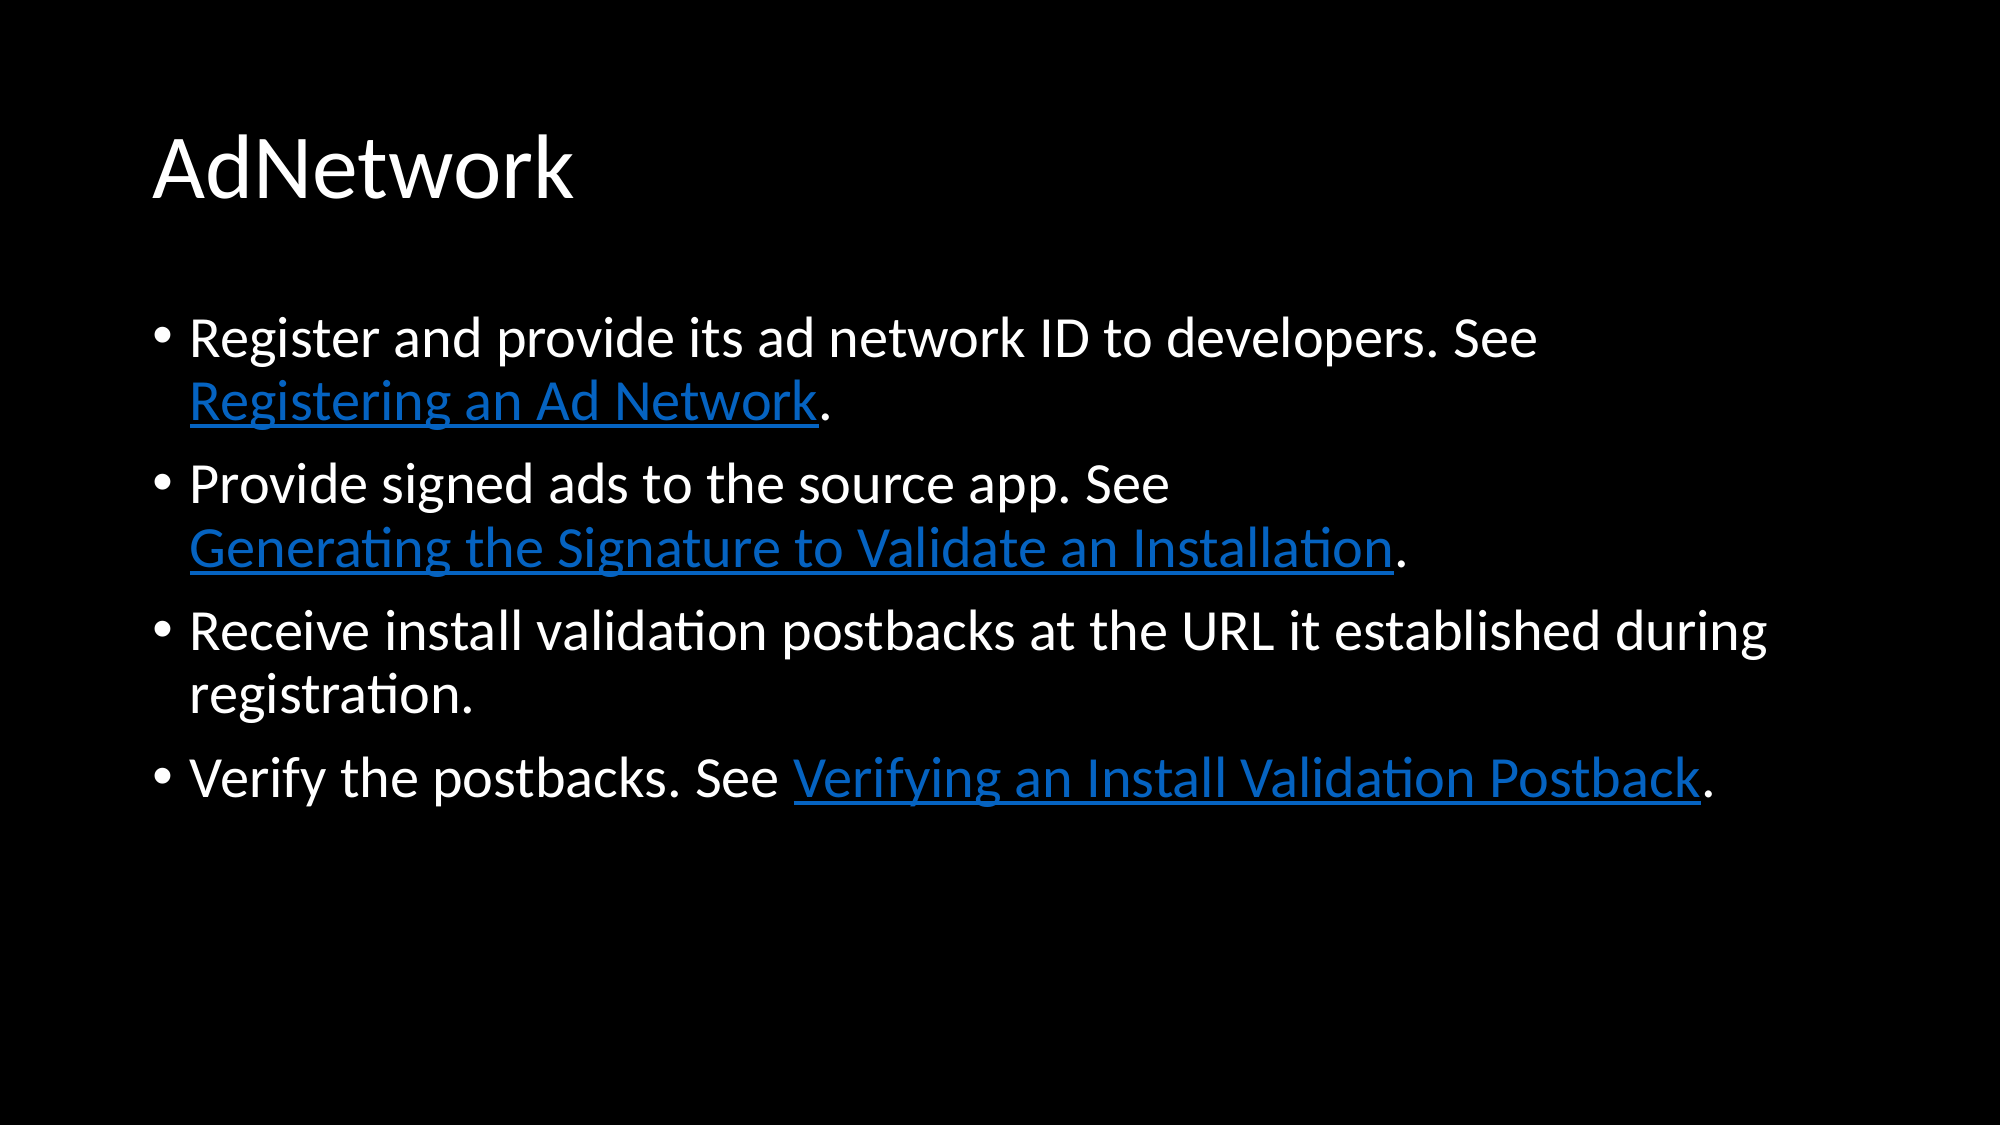

# AdNetwork
Register and provide its ad network ID to developers. See Registering an Ad Network.
Provide signed ads to the source app. See Generating the Signature to Validate an Installation.
Receive install validation postbacks at the URL it established during registration.
Verify the postbacks. See Verifying an Install Validation Postback.